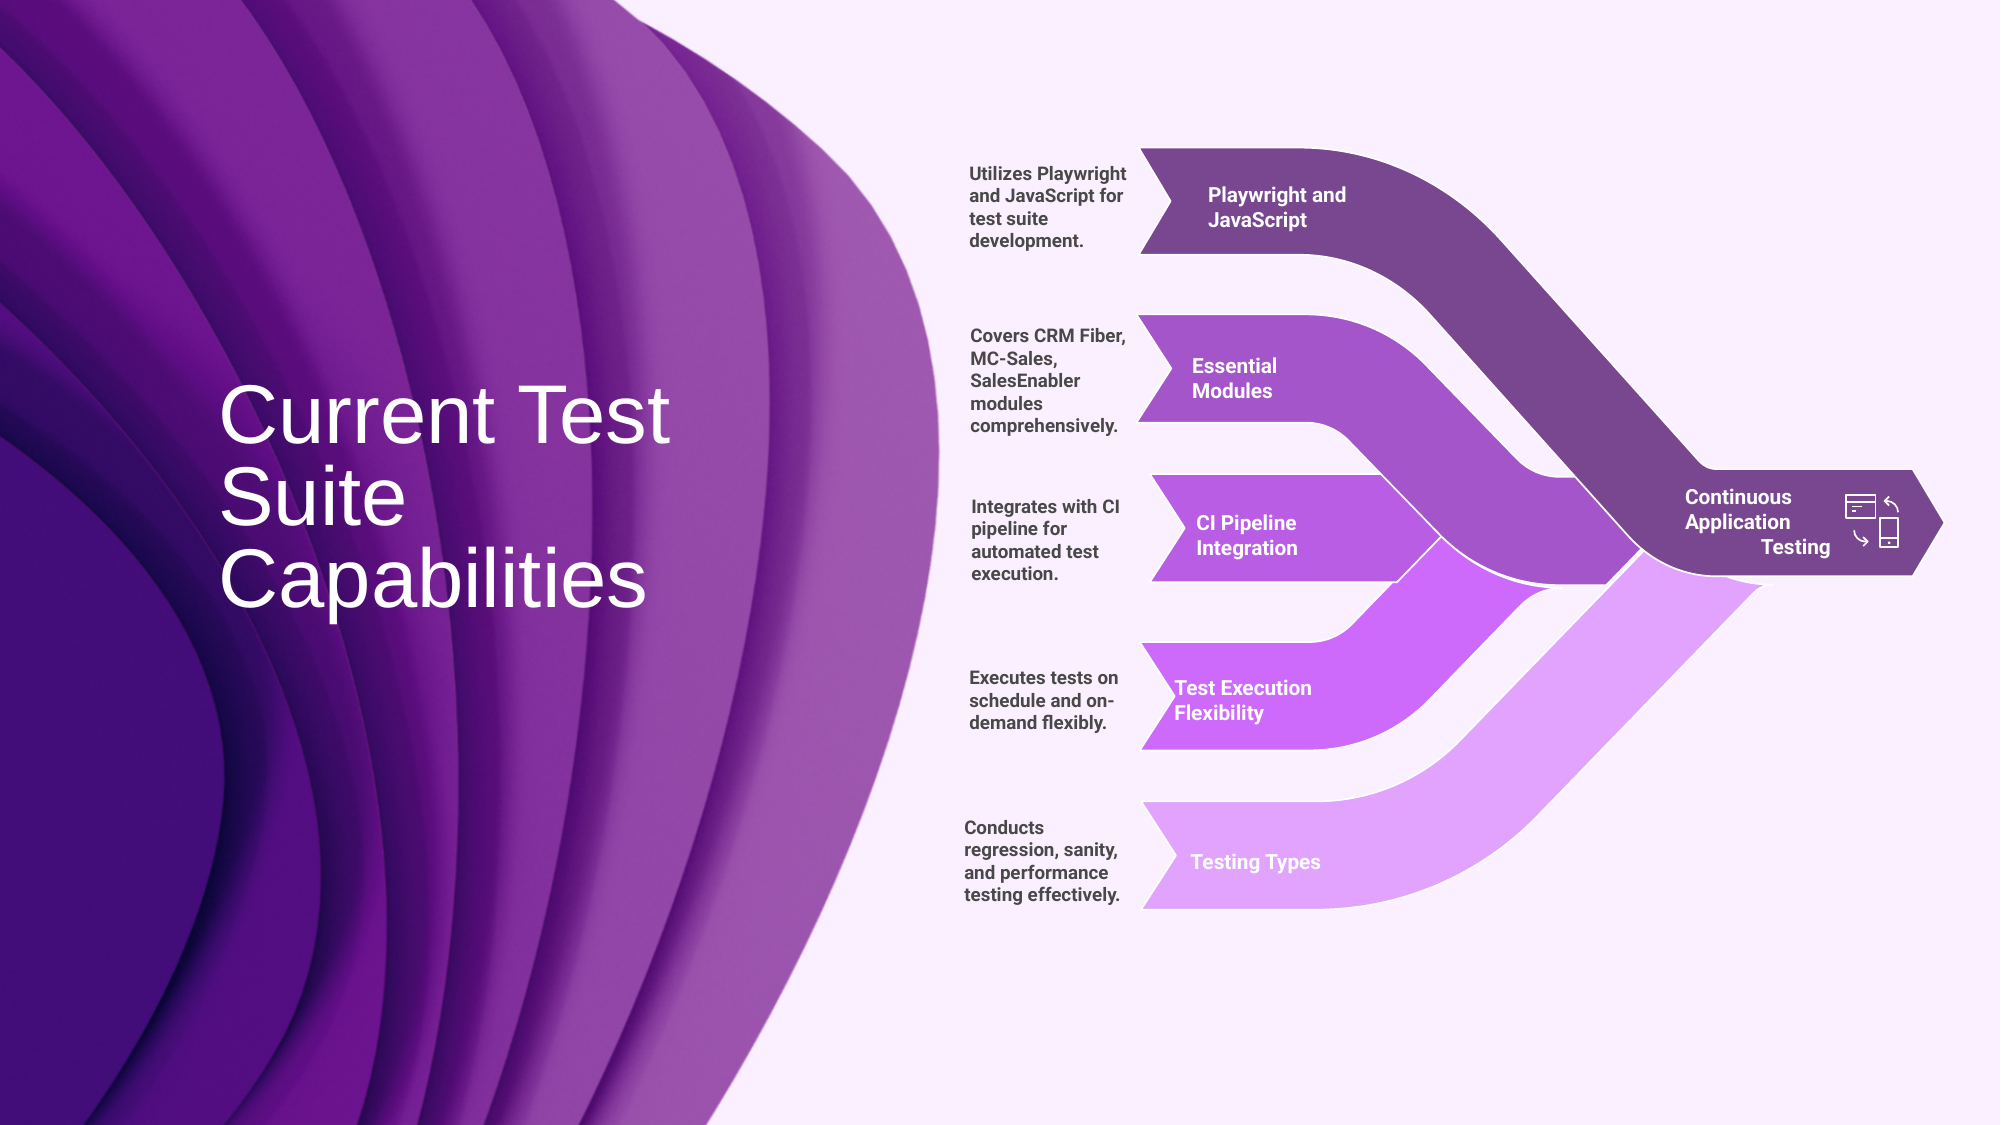

Utilizes Playwright
and JavaScript for
test suite
development.
Playwright and
JavaScript

Covers CRM Fiber,
MC-Sales,
SalesEnabler
modules
comprehensively.
Essential
Modules
# Current Test Suite Capabilities

Continuous
Application
Testing
Integrates with CI
pipeline for
automated test
execution.

CI Pipeline
Integration

Executes tests on
schedule and on-
demand flexibly.
Test Execution
Flexibility
Conducts
regression, sanity,
and performance
testing effectively.
Testing Types